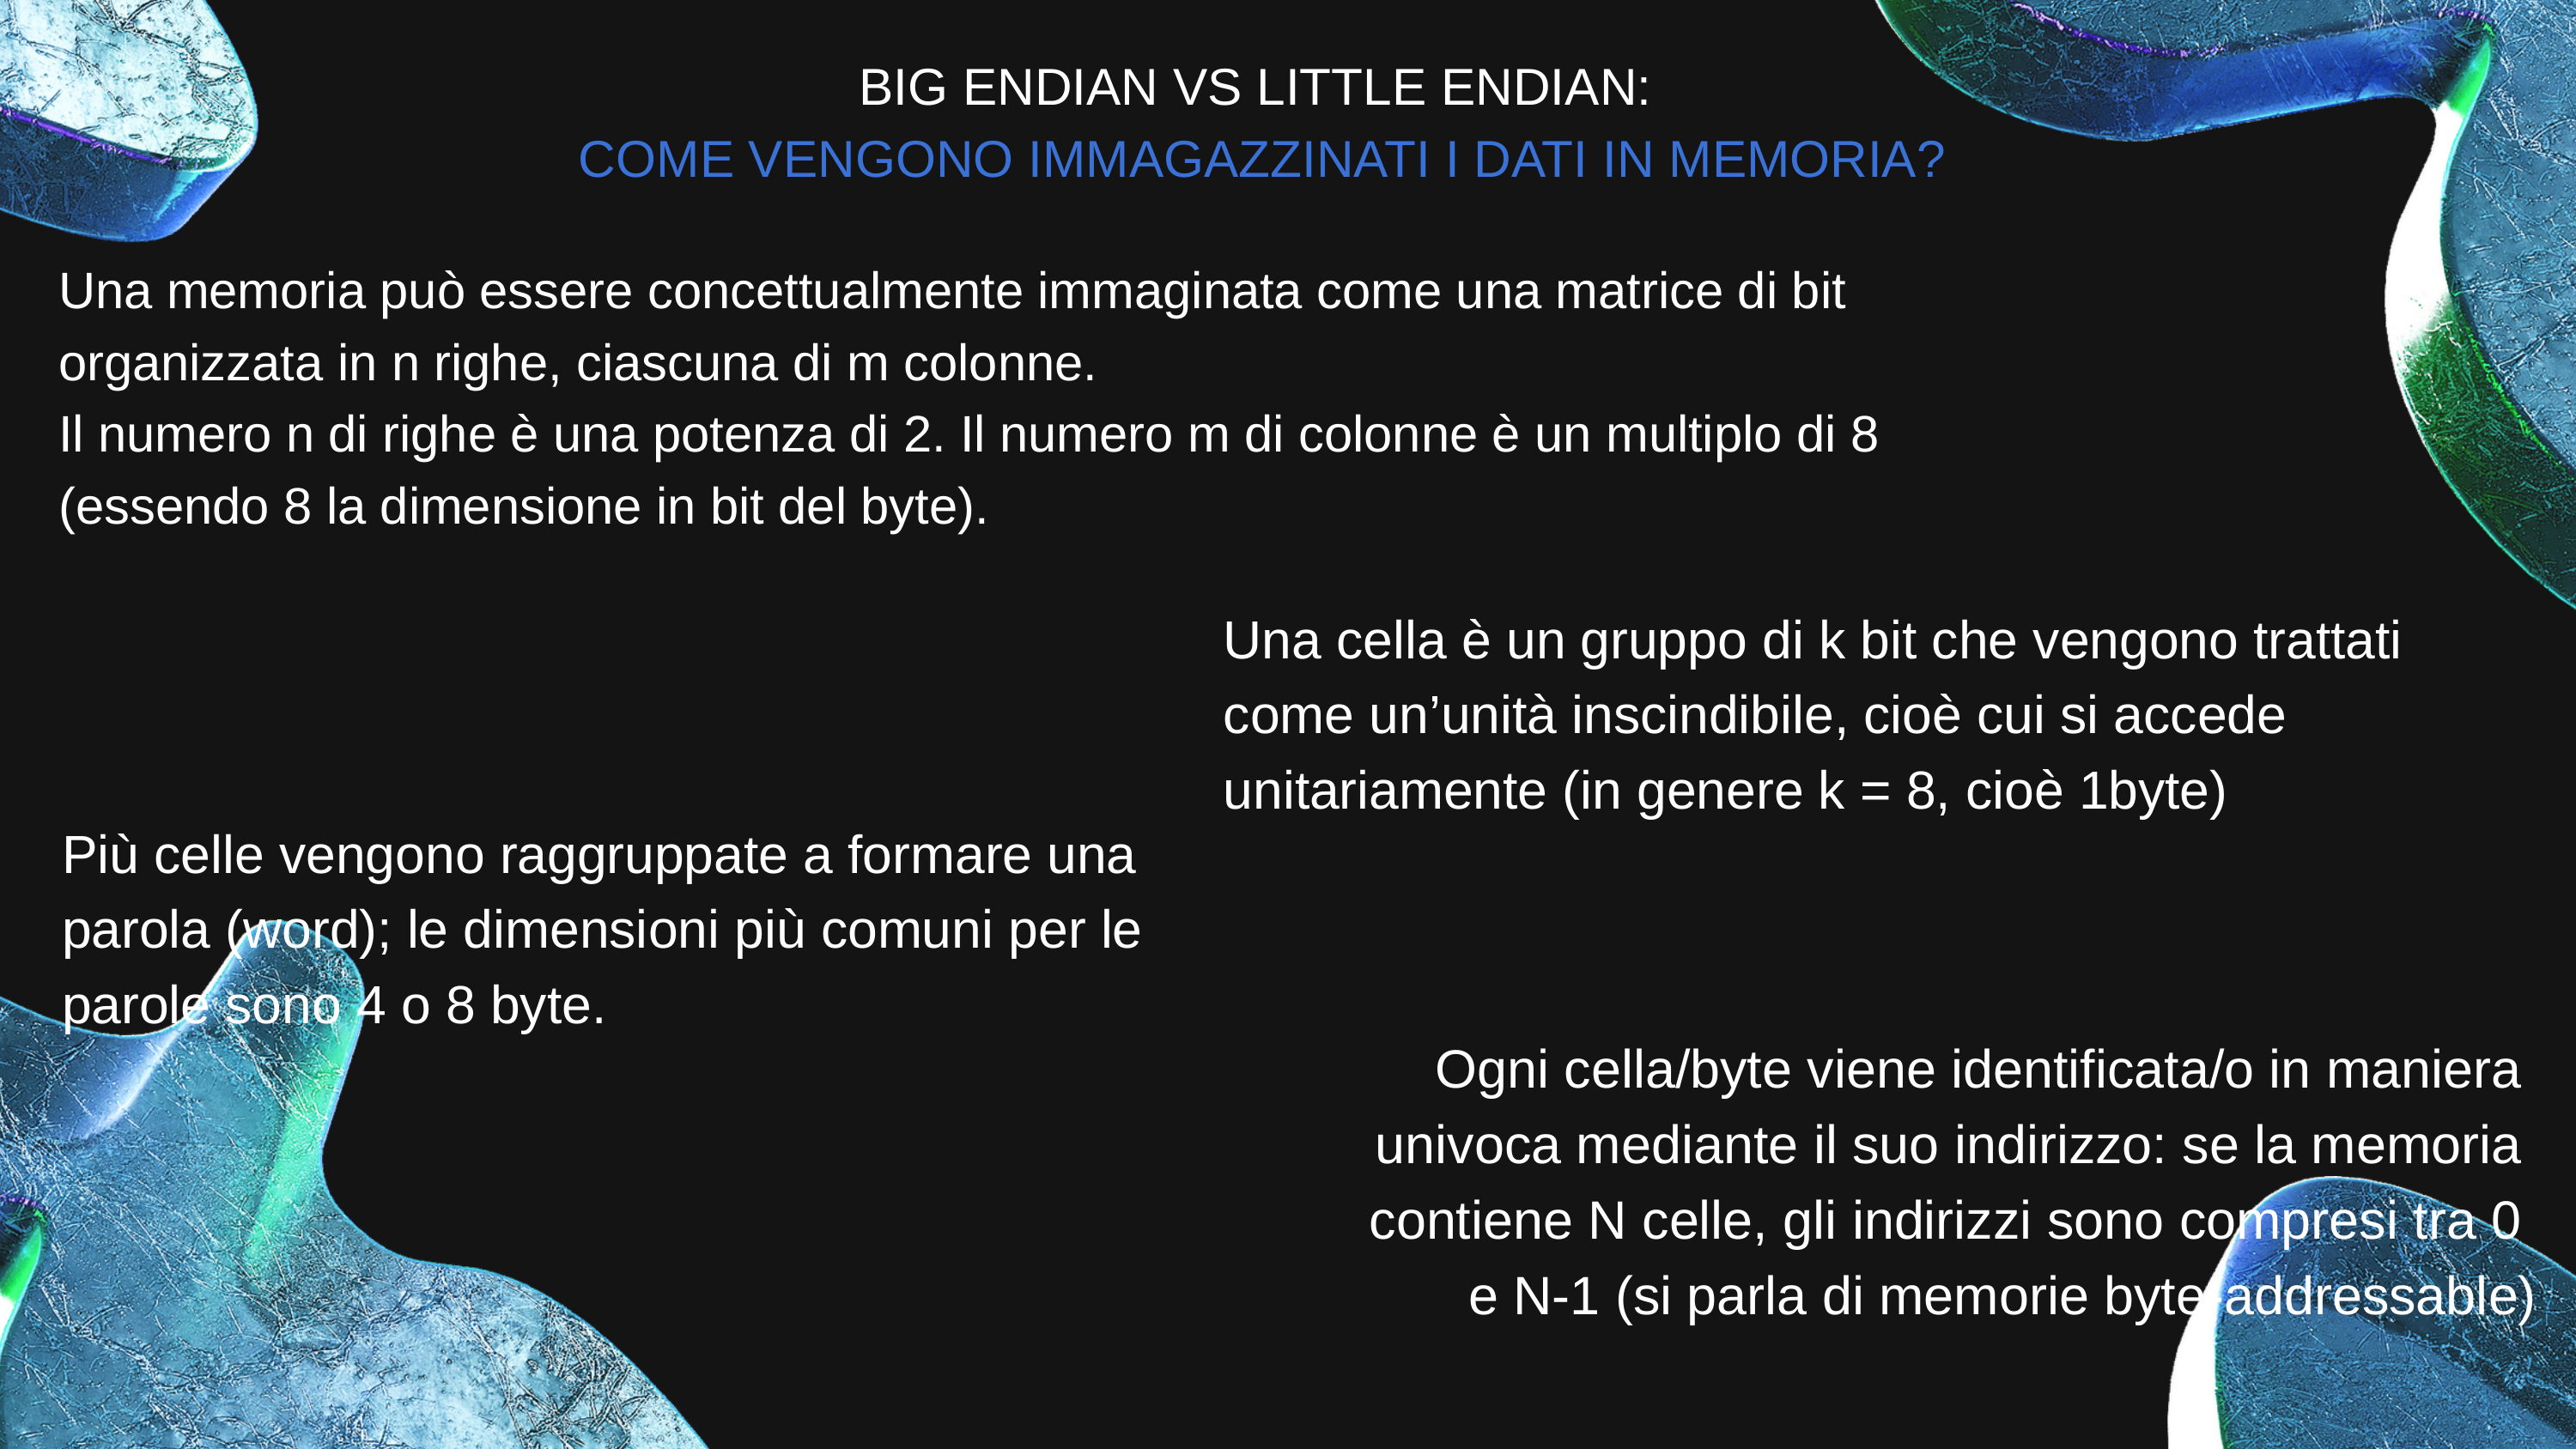

BIG ENDIAN VS LITTLE ENDIAN:
COME VENGONO IMMAGAZZINATI I DATI IN MEMORIA?
Una memoria può essere concettualmente immaginata come una matrice di bit organizzata in n righe, ciascuna di m colonne.
Il numero n di righe è una potenza di 2. Il numero m di colonne è un multiplo di 8 (essendo 8 la dimensione in bit del byte).
Una cella è un gruppo di k bit che vengono trattati
come un’unità inscindibile, cioè cui si accede
unitariamente (in genere k = 8, cioè 1byte)

Più celle vengono raggruppate a formare una
parola (word); le dimensioni più comuni per le
parole sono 4 o 8 byte.
Ogni cella/byte viene identificata/o in maniera
univoca mediante il suo indirizzo: se la memoria
contiene N celle, gli indirizzi sono compresi tra 0
e N-1 (si parla di memorie byte-addressable)